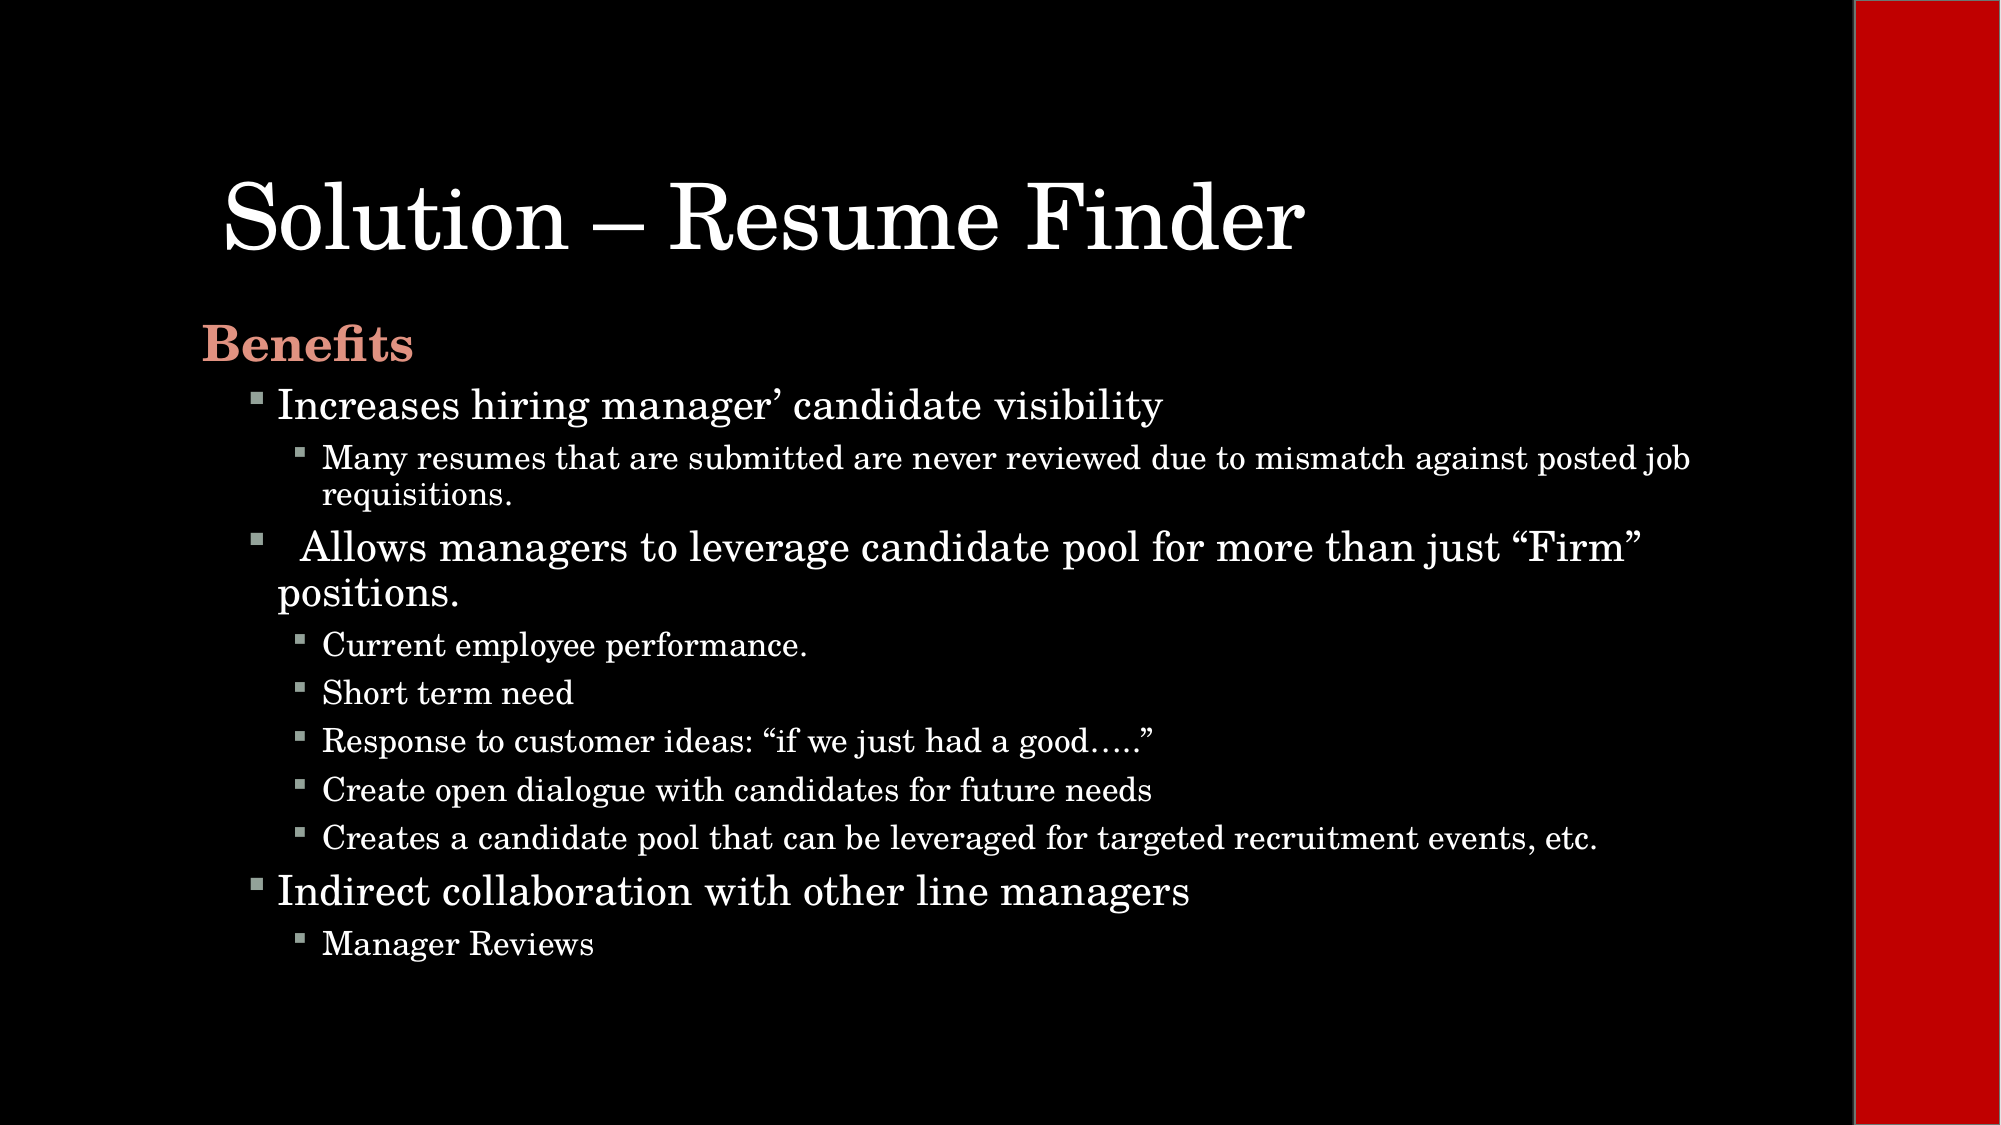

# Solution – Resume Finder
Benefits
Increases hiring manager’ candidate visibility
Many resumes that are submitted are never reviewed due to mismatch against posted job requisitions.
  Allows managers to leverage candidate pool for more than just “Firm”    positions.
Current employee performance.
Short term need
Response to customer ideas: “if we just had a good…..”
Create open dialogue with candidates for future needs
Creates a candidate pool that can be leveraged for targeted recruitment events, etc.
Indirect collaboration with other line managers
Manager Reviews